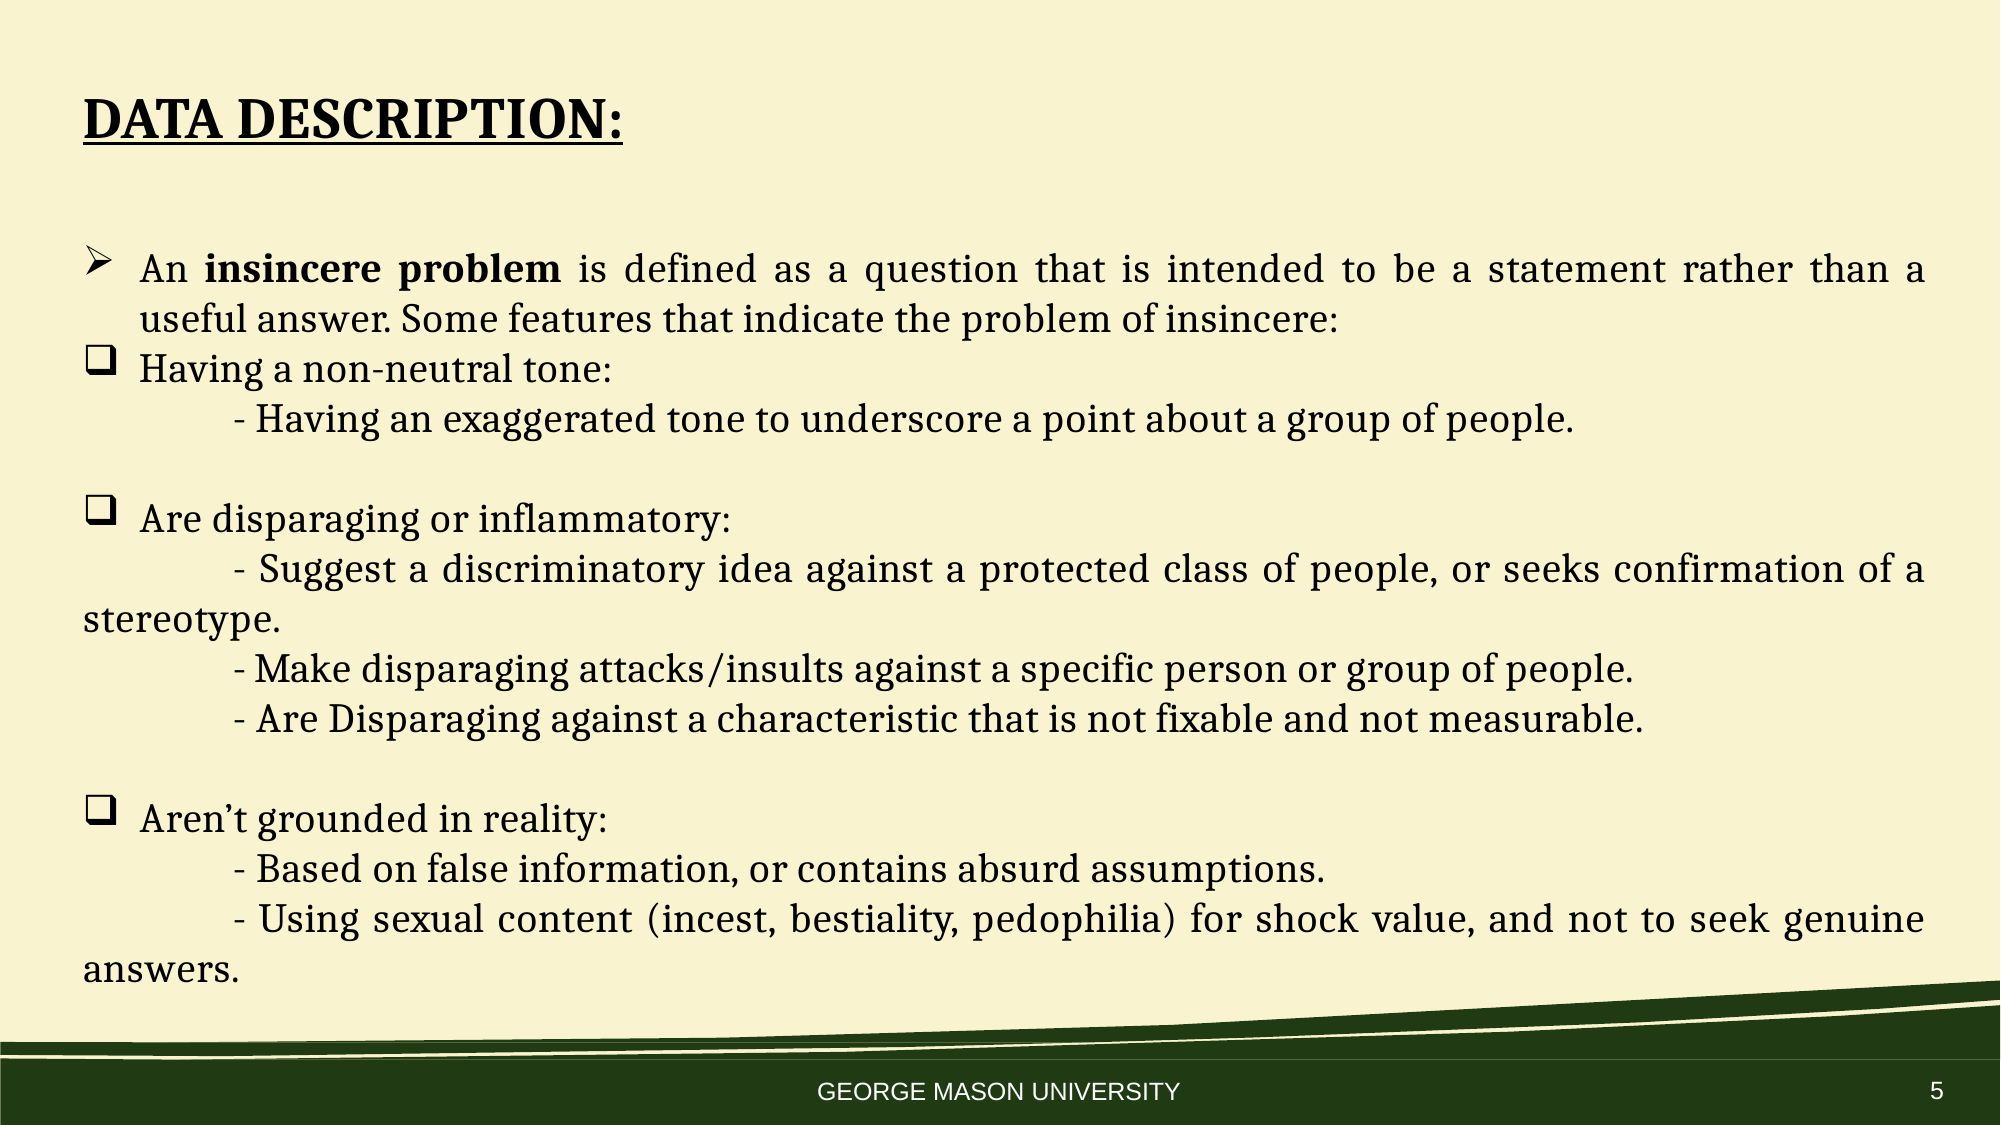

# DATA DESCRIPTION:

An insincere problem is defined as a question that is intended to be a statement rather than a useful answer. Some features that indicate the problem of insincere:
Having a non-neutral tone:
	- Having an exaggerated tone to underscore a point about a group of people.

Are disparaging or inflammatory:
	- Suggest a discriminatory idea against a protected class of people, or seeks confirmation of a stereotype.
	- Make disparaging attacks/insults against a specific person or group of people.
	- Are Disparaging against a characteristic that is not fixable and not measurable.

Aren’t grounded in reality:
	- Based on false information, or contains absurd assumptions.
	- Using sexual content (incest, bestiality, pedophilia) for shock value, and not to seek genuine answers.
5
GEORGE MASON UNIVERSITY